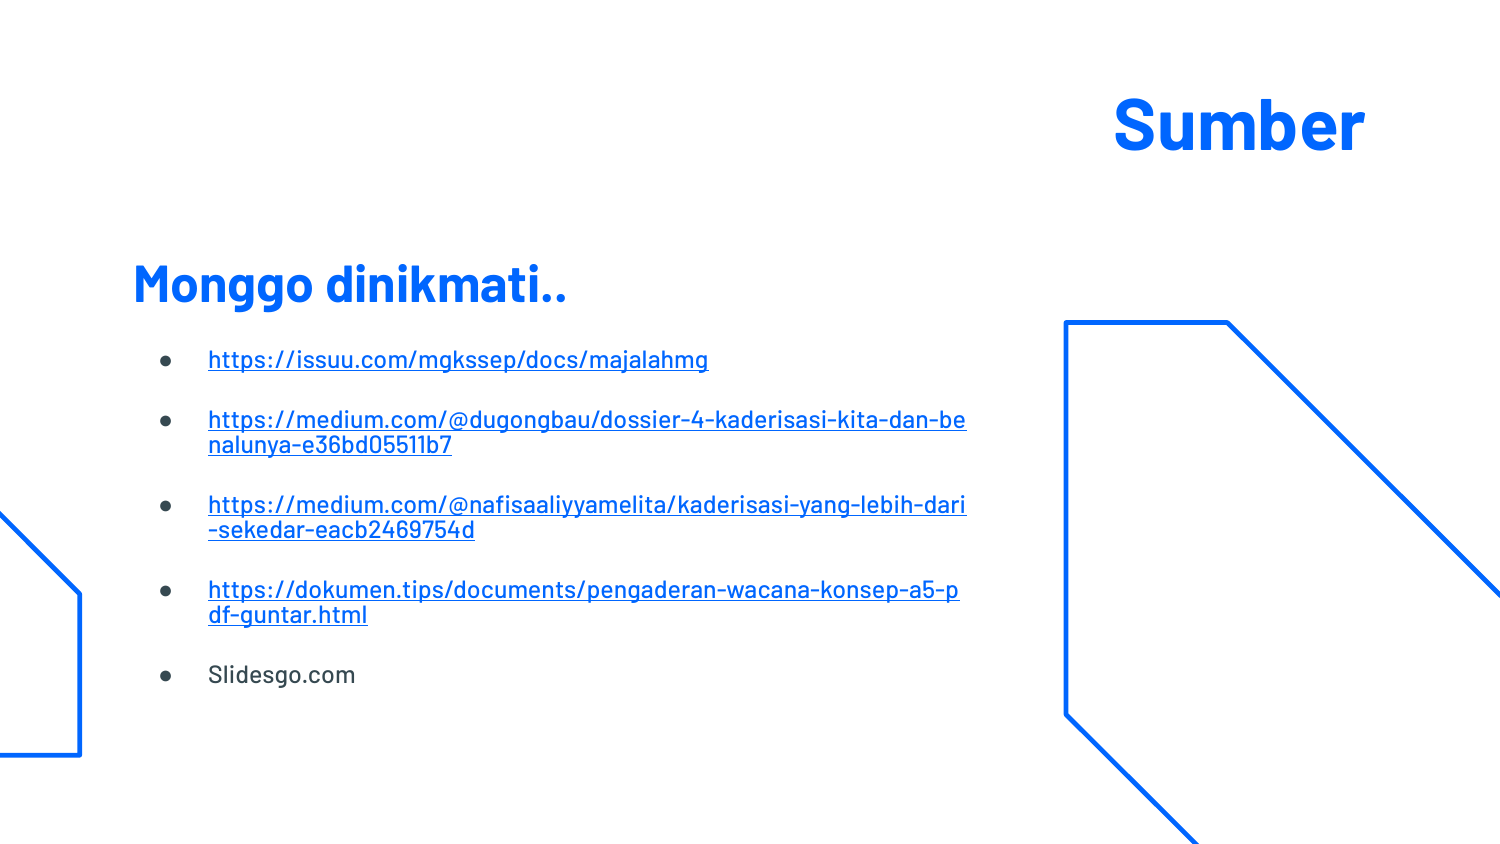

# Sumber
Monggo dinikmati..

https://issuu.com/mgkssep/docs/majalahmg

https://medium.com/@dugongbau/dossier-4-kaderisasi-kita-dan-benalunya-e36bd05511b7

https://medium.com/@nafisaaliyyamelita/kaderisasi-yang-lebih-dari-sekedar-eacb2469754d

https://dokumen.tips/documents/pengaderan-wacana-konsep-a5-pdf-guntar.html

Slidesgo.com